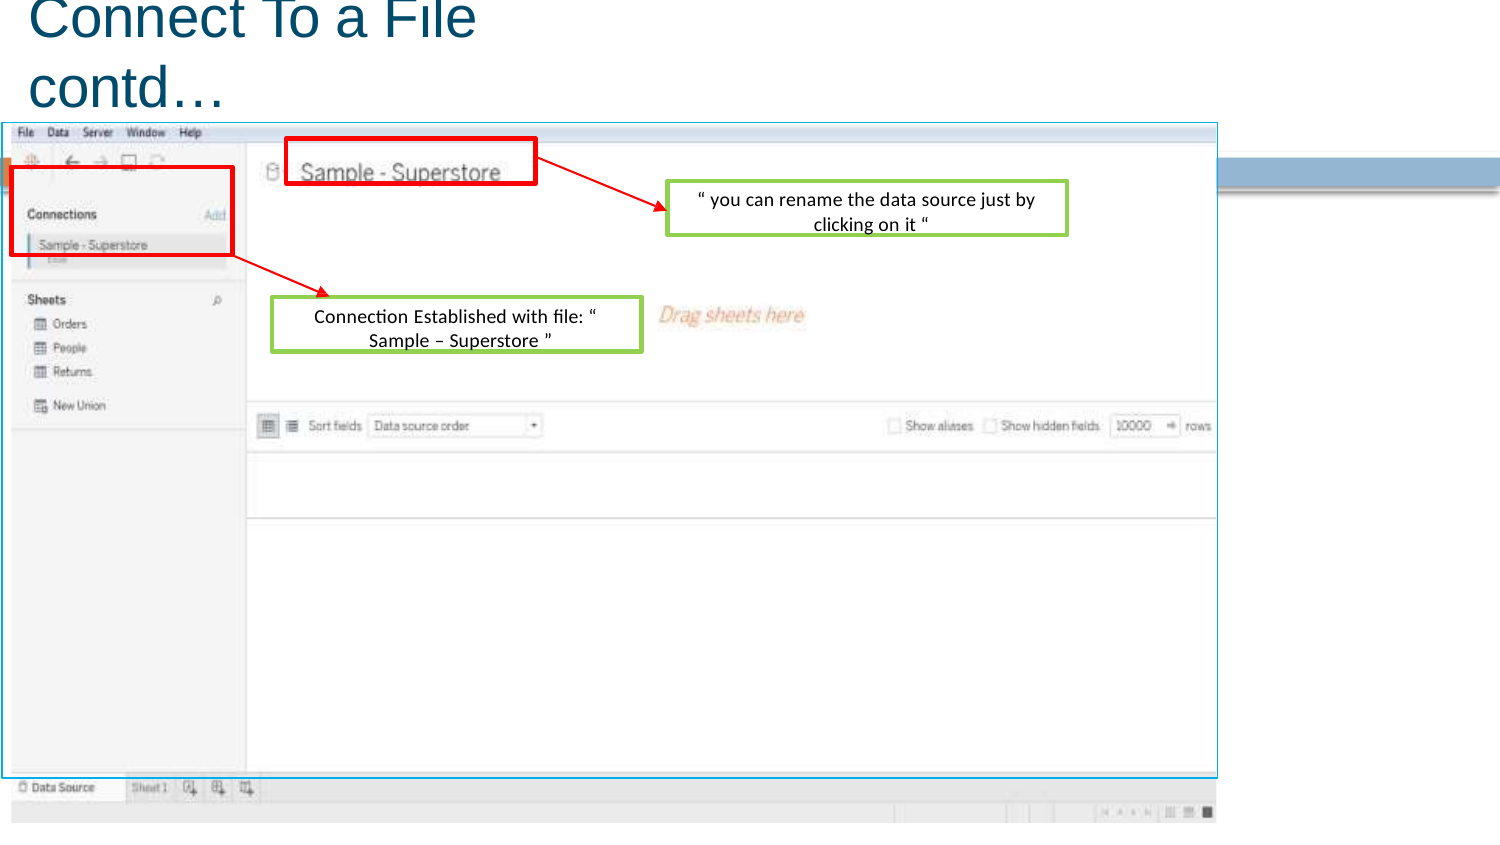

# Connect To a File contd…

“ you can rename the data source just by  clicking on it “

Connection Established with file: “  Sample – Superstore ”